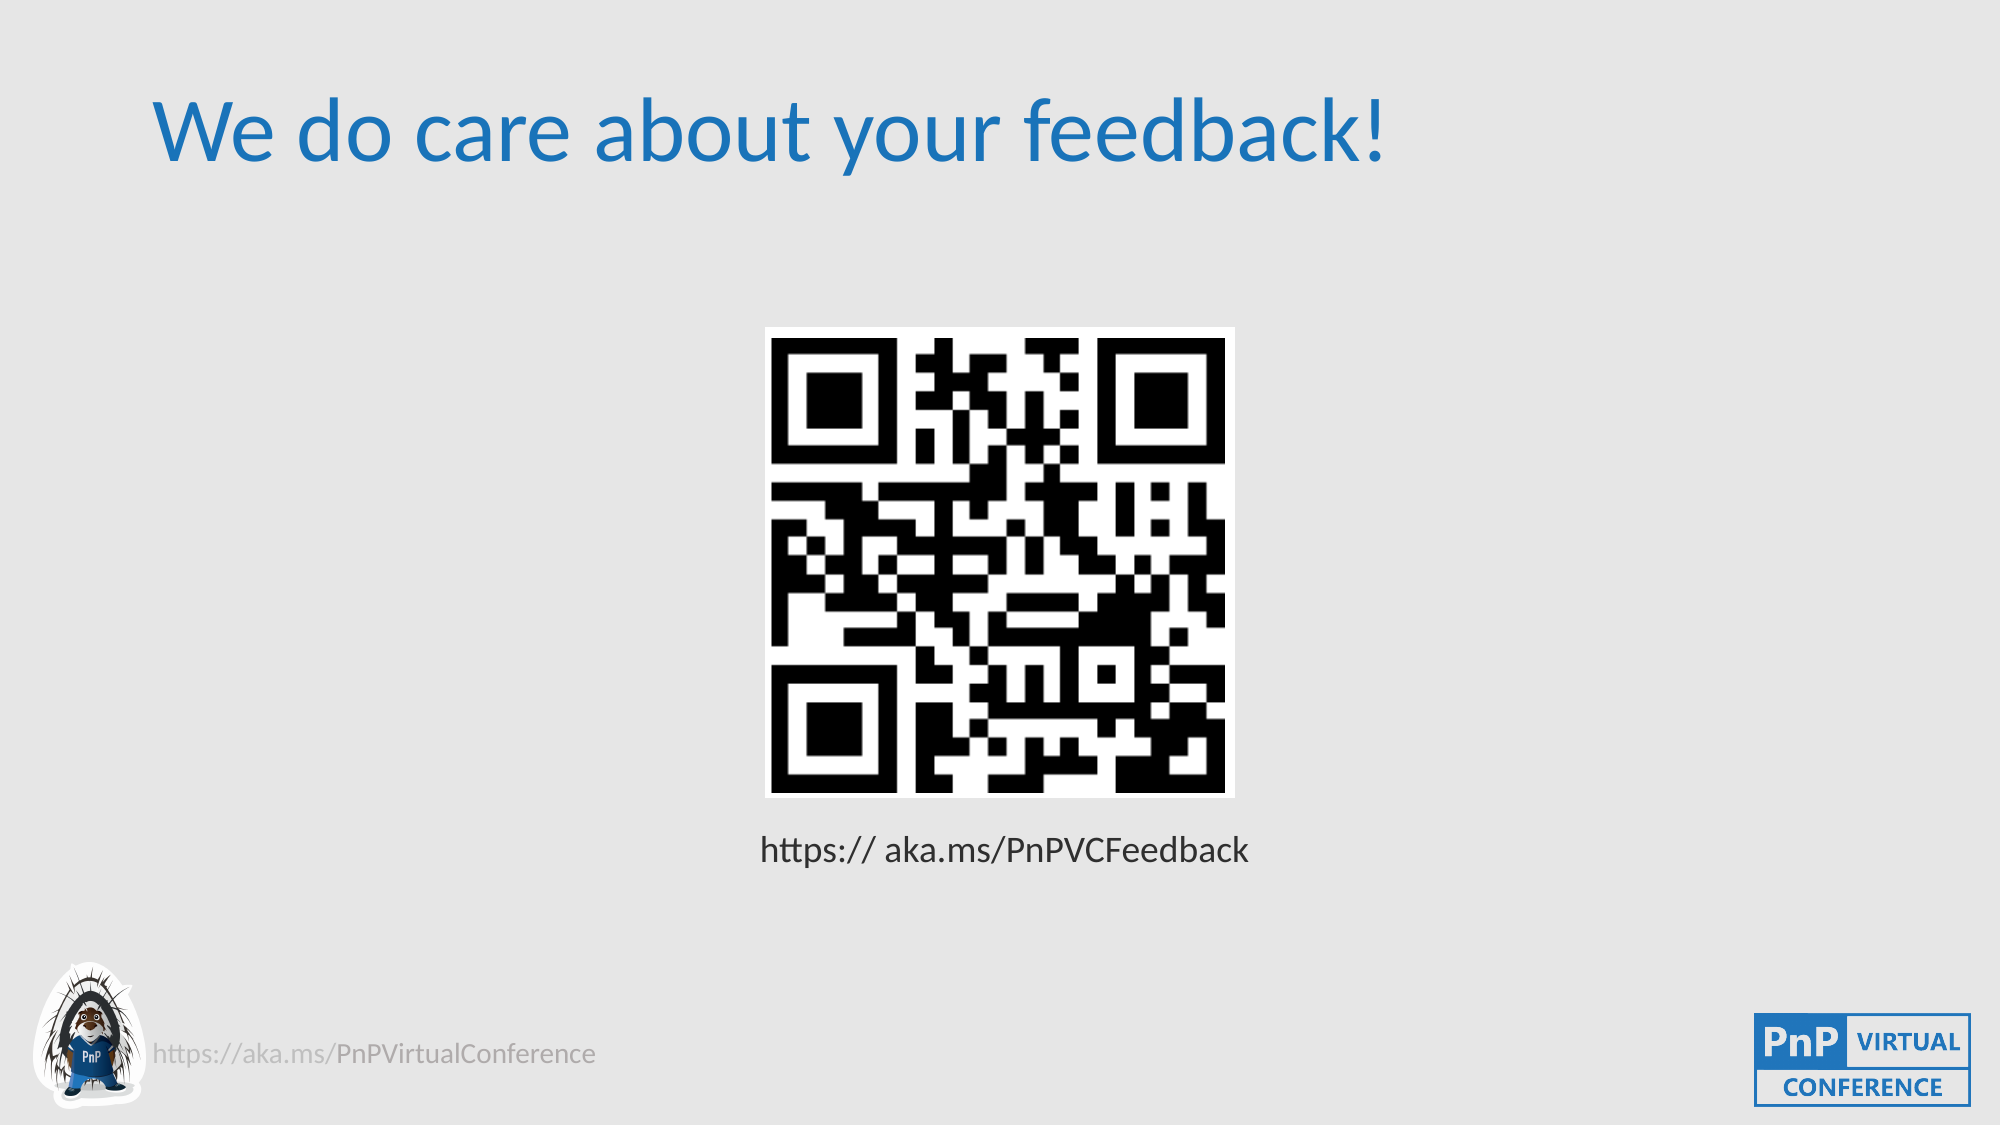

# We do care about your feedback!